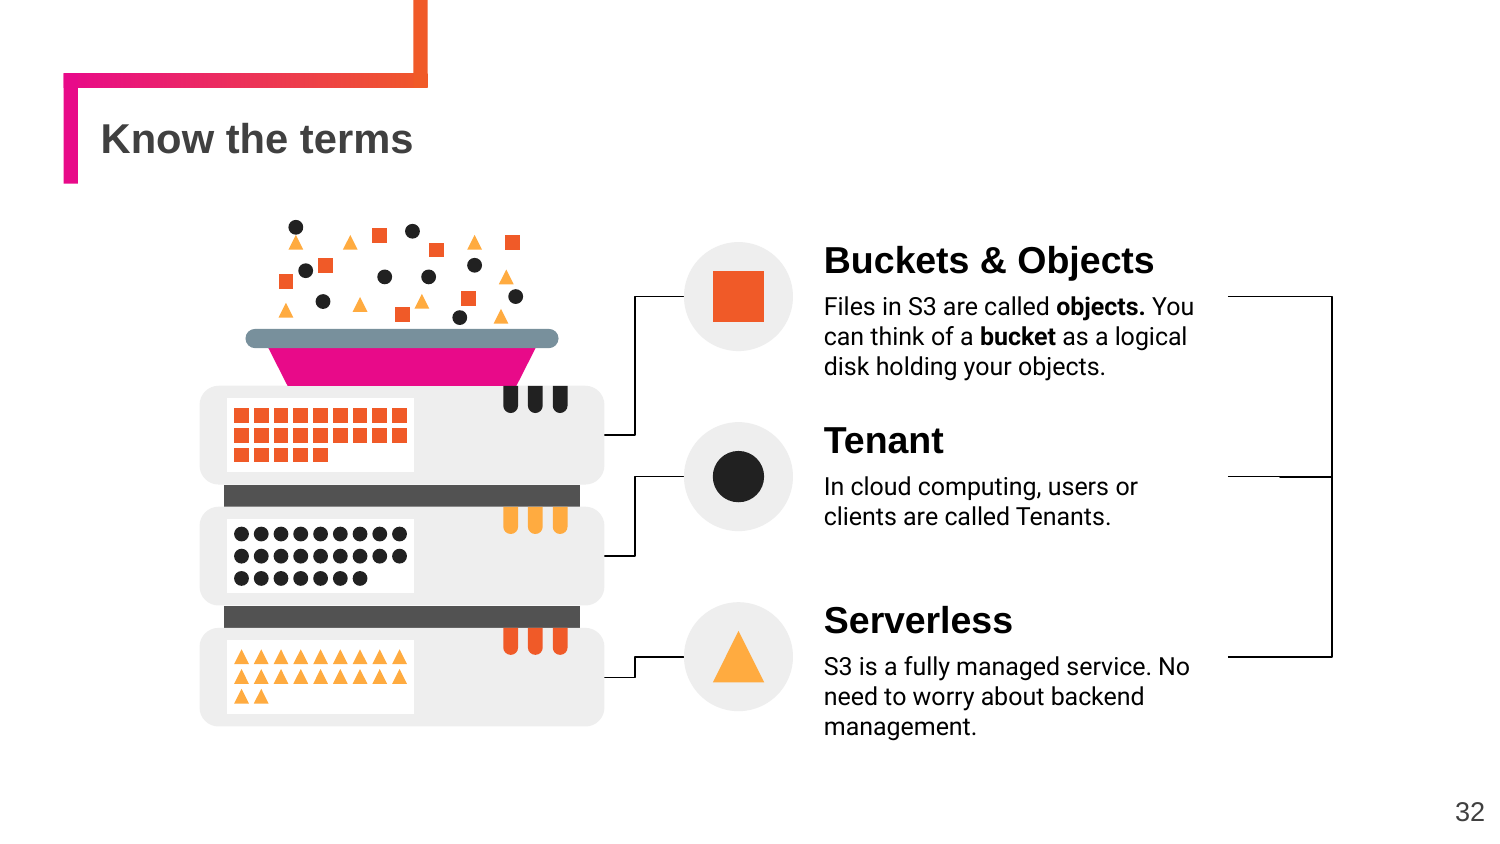

# Know the terms

Buckets & Objects
Files in S3 are called objects. You can think of a bucket as a logical disk holding your objects.

Tenant
In cloud computing, users or clients are called Tenants.

Serverless
S3 is a fully managed service. No need to worry about backend management.

32